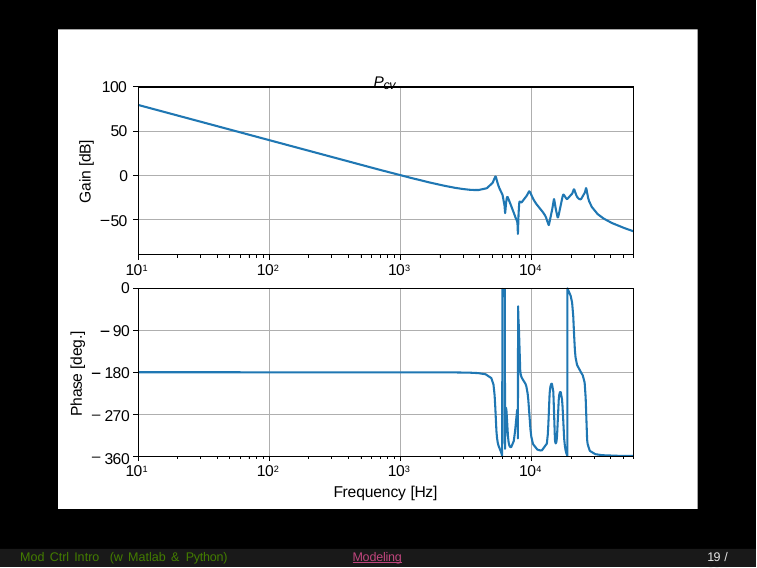

Pcv
100

50

0

50

Gain [dB]
101
104
102
103
0

90

180

270

360

Phase [deg.]

103
Frequency [Hz]
101
104
102
Mod Ctrl Intro (w Matlab & Python)
Modeling
19 / 30